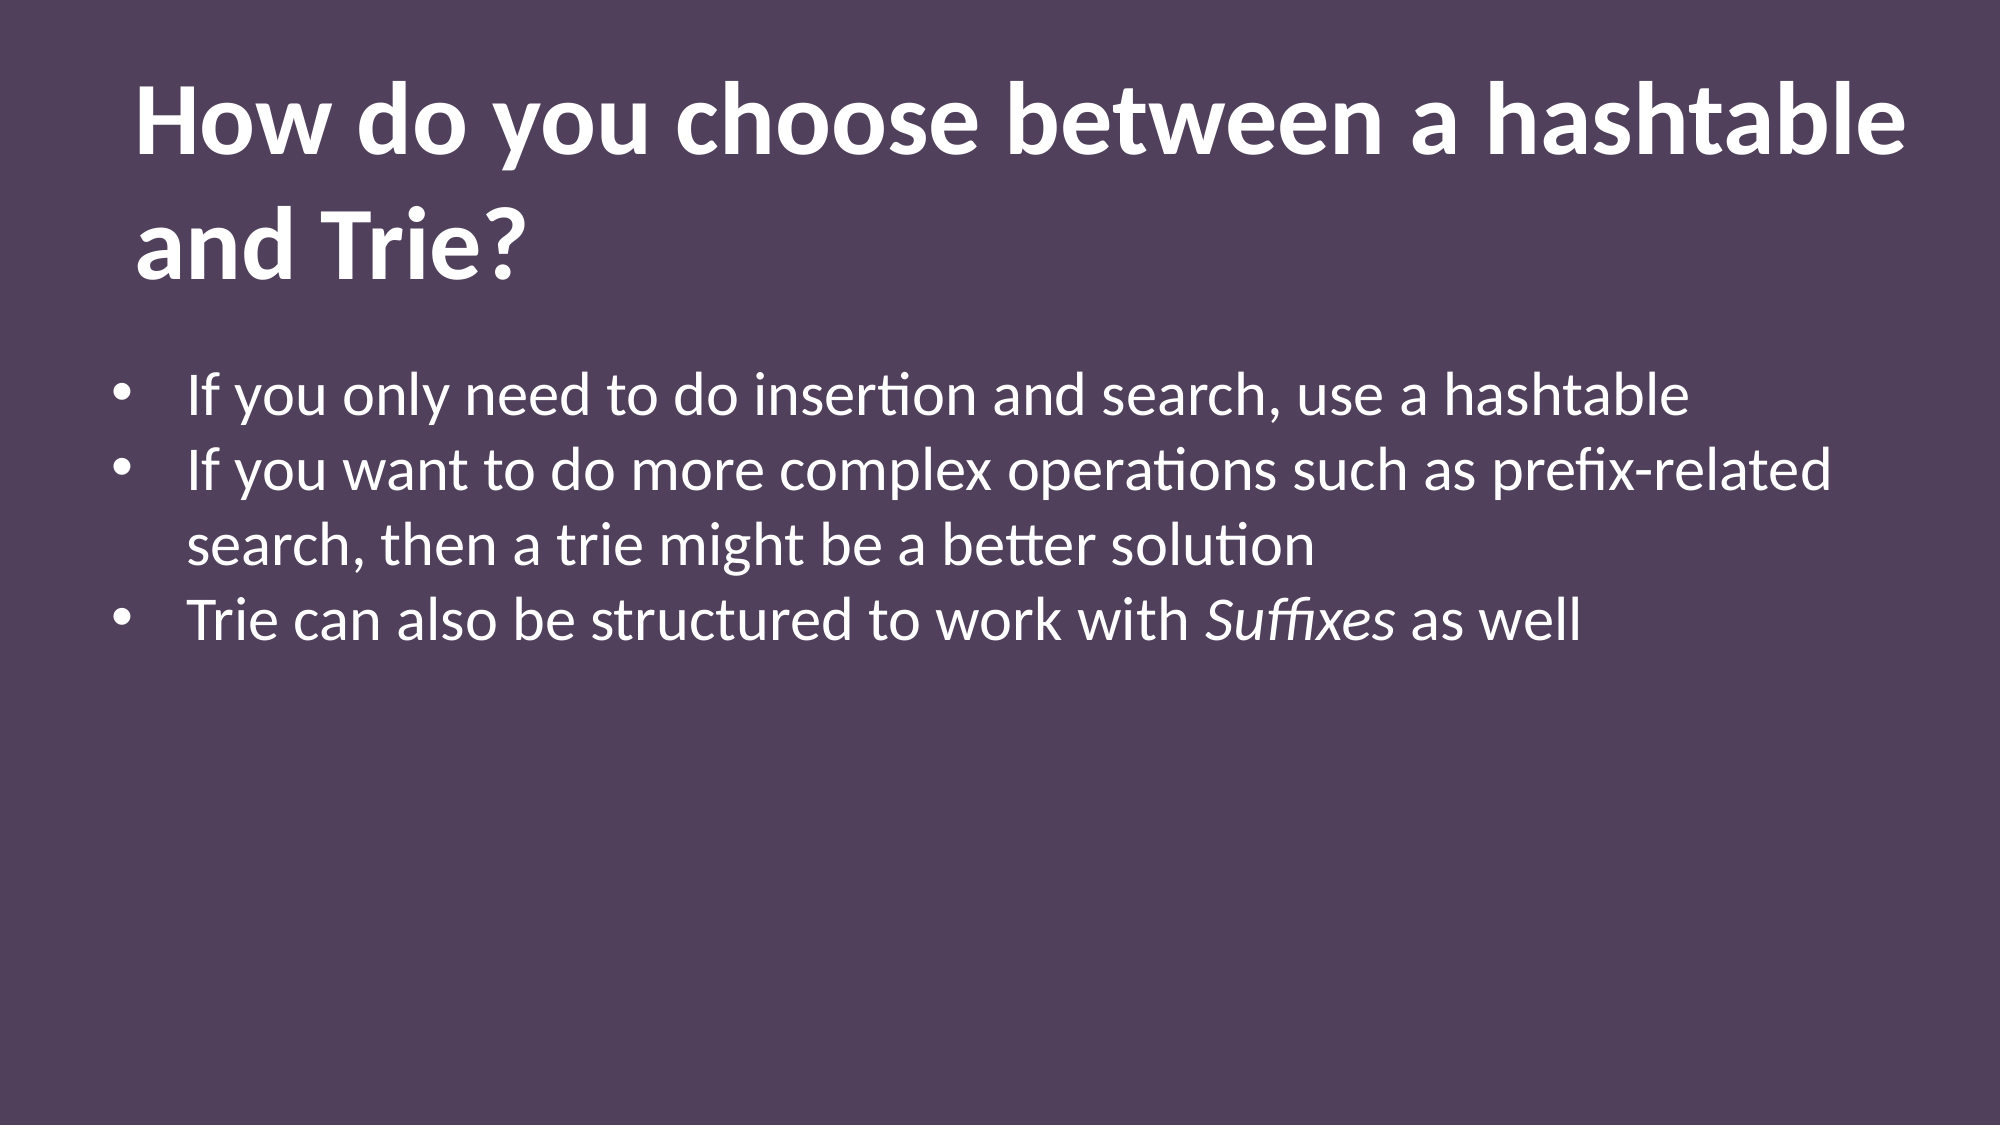

How do you choose between a hashtable
and Trie?

If you only need to do insertion and search, use a hashtable
If you want to do more complex operations such as prefix-related search, then a trie might be a better solution
Trie can also be structured to work with Suffixes as well